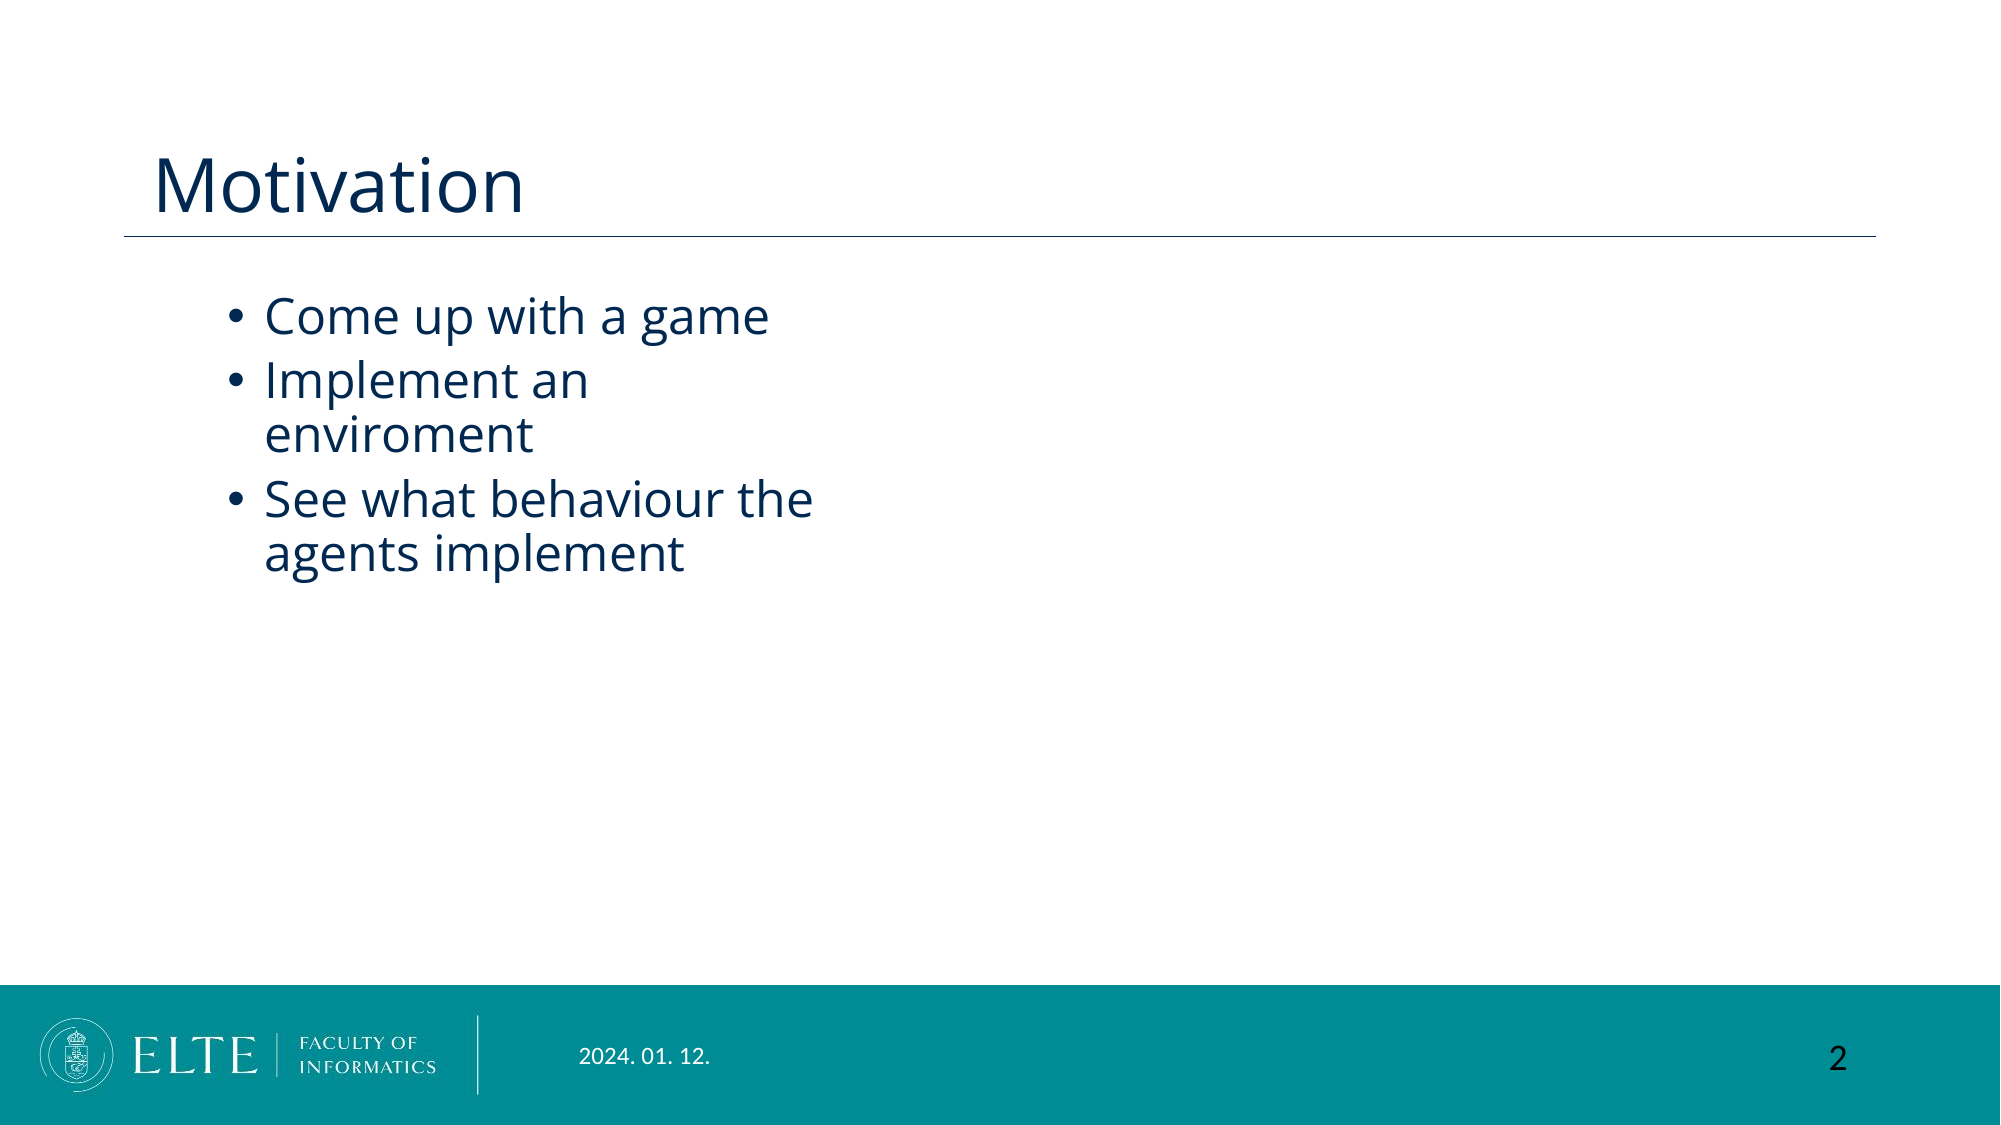

# Motivation
Come up with a game
Implement an enviroment
See what behaviour the agents implement
Image(s)
2024. 01. 12.
2